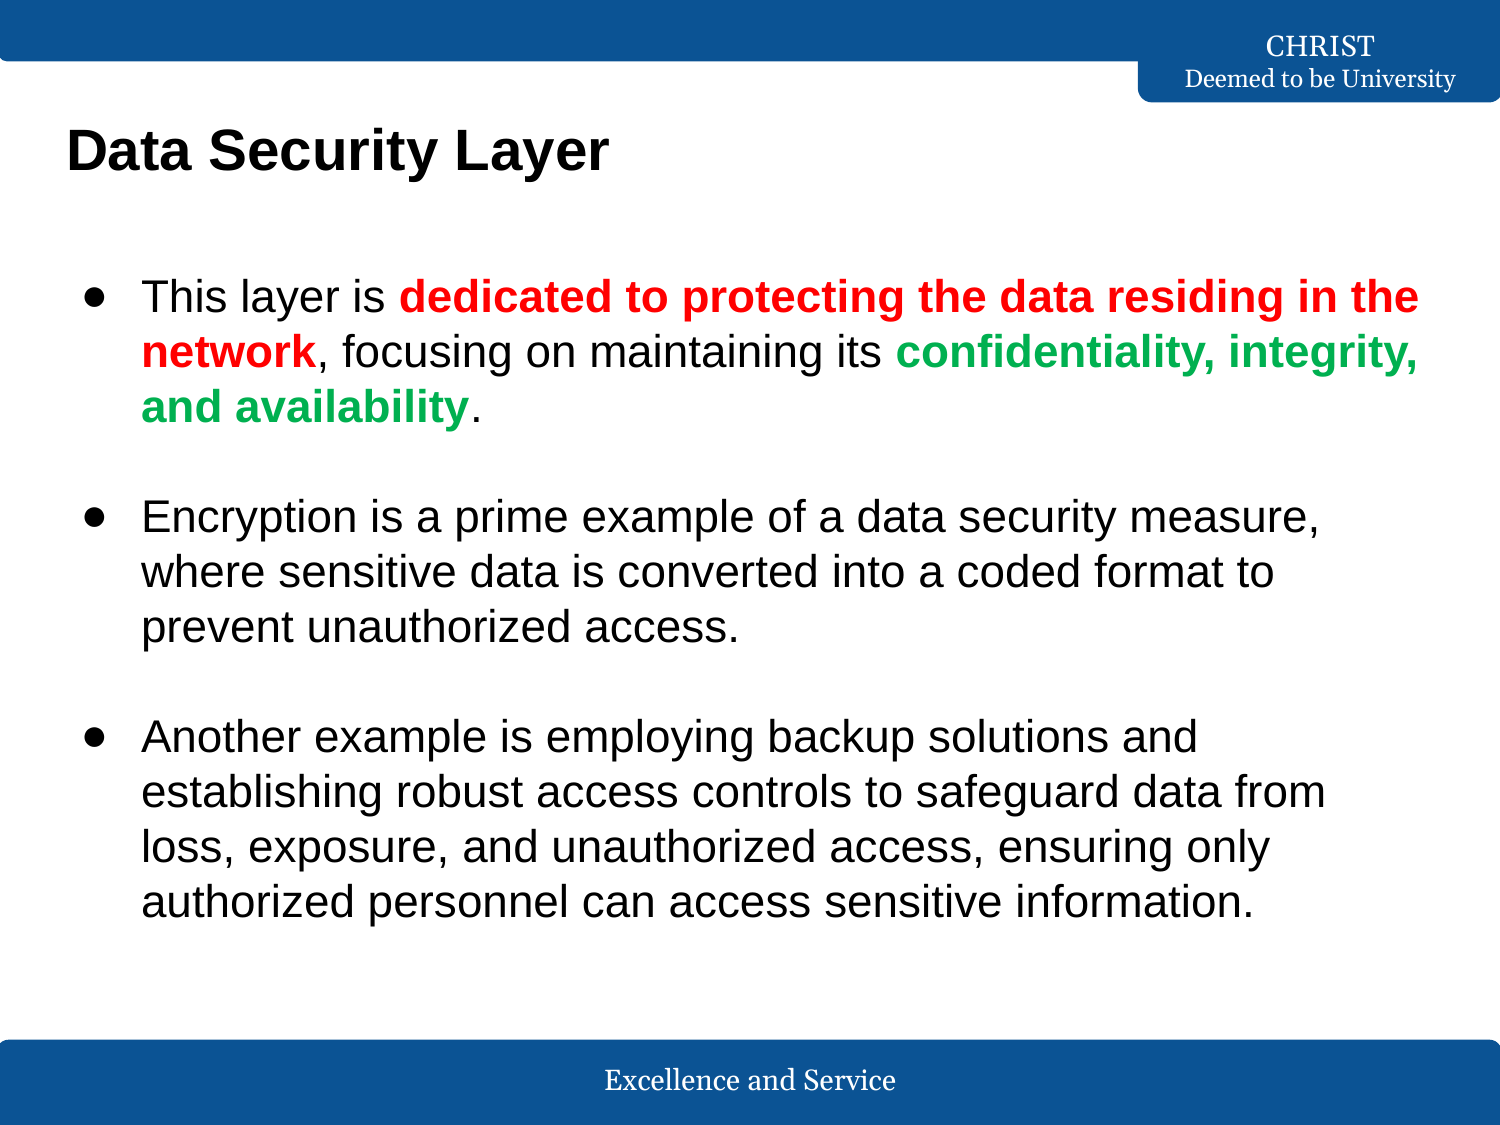

# Data Security Layer
This layer is dedicated to protecting the data residing in the network, focusing on maintaining its confidentiality, integrity, and availability.

Encryption is a prime example of a data security measure, where sensitive data is converted into a coded format to prevent unauthorized access.

Another example is employing backup solutions and establishing robust access controls to safeguard data from loss, exposure, and unauthorized access, ensuring only authorized personnel can access sensitive information.